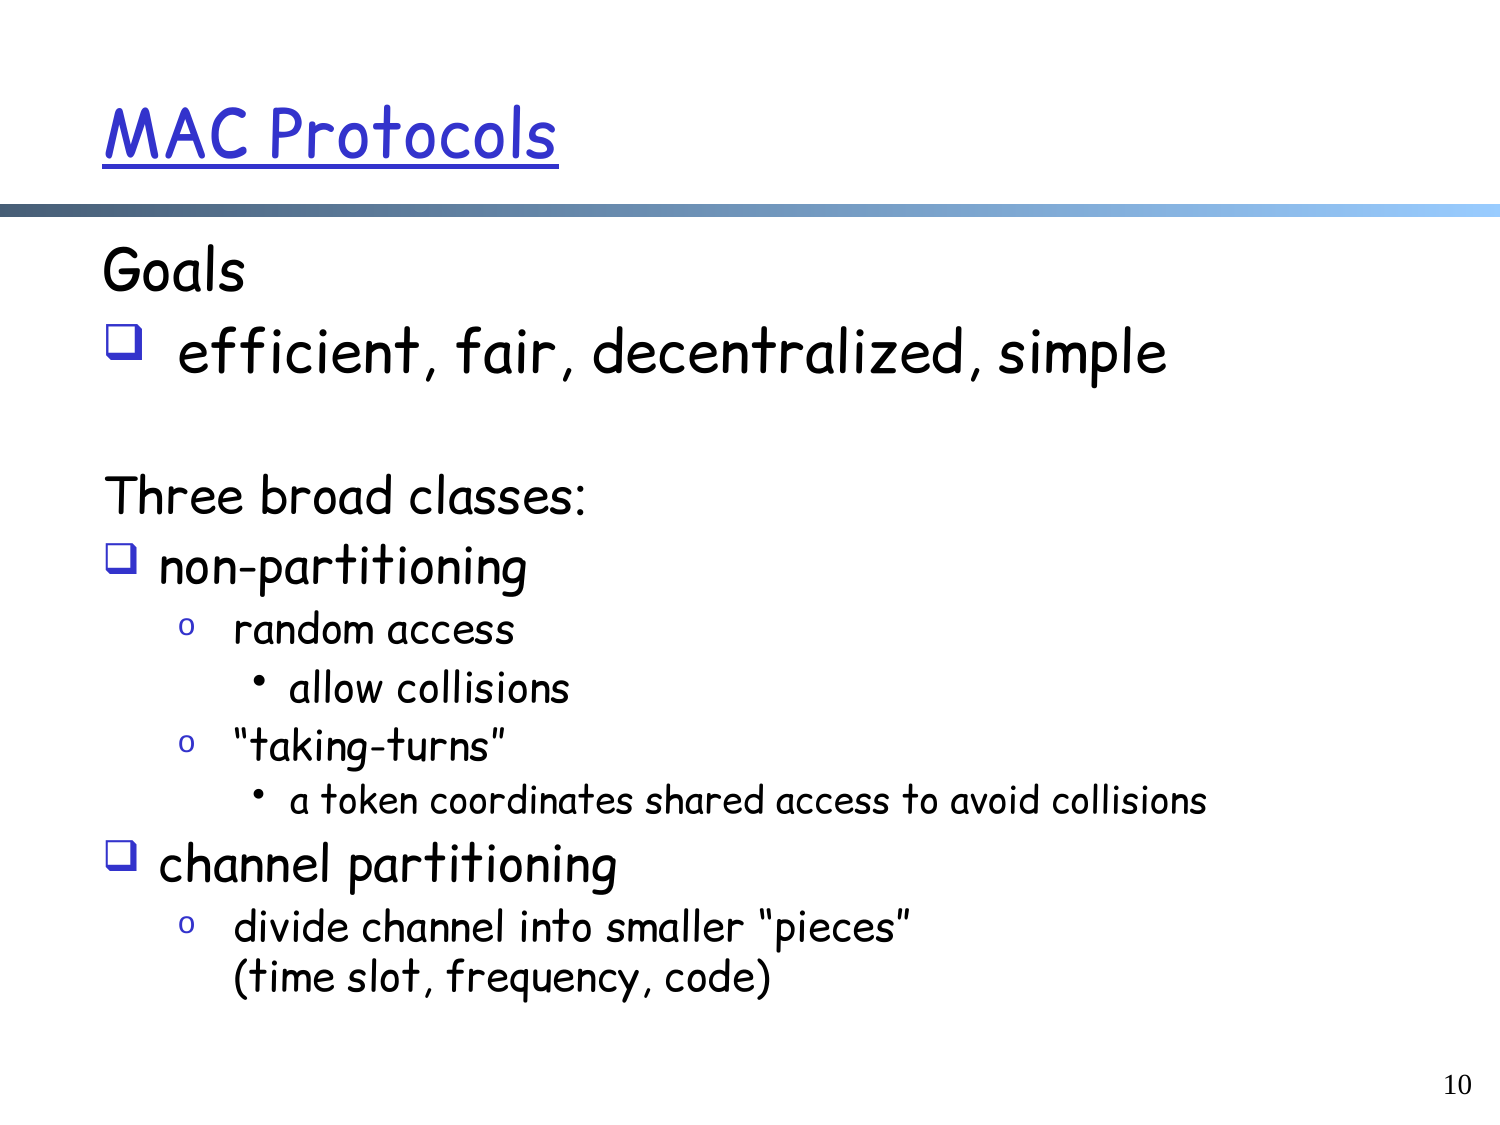

MAC Protocols
Goals
efficient, fair, decentralized, simple

Three broad classes:
non-partitioning
random access
allow collisions
“taking-turns”
a token coordinates shared access to avoid collisions
channel partitioning
divide channel into smaller “pieces”
(time slot, frequency, code)
10